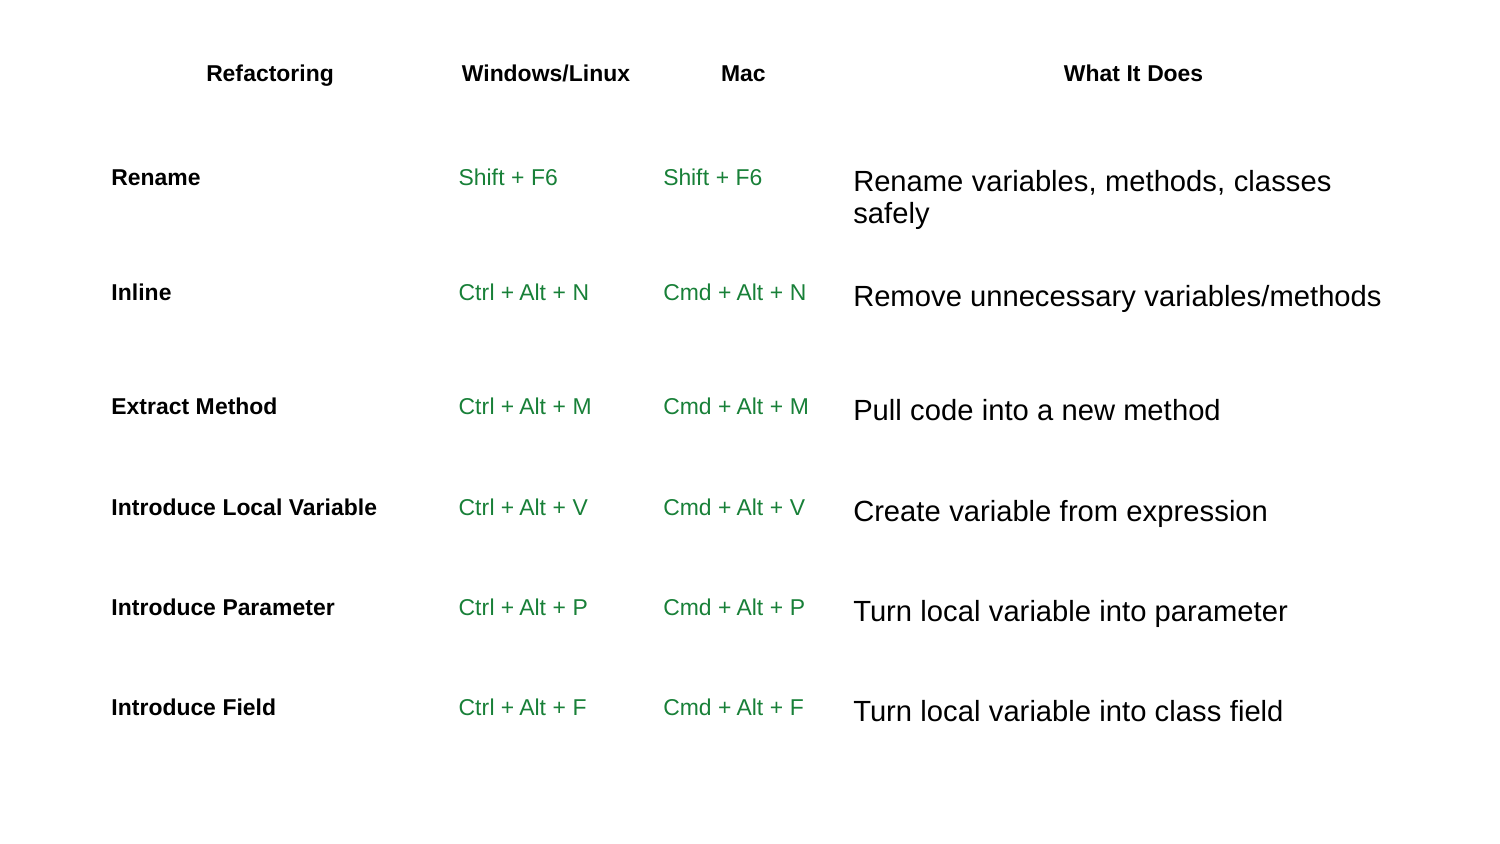

| Refactoring | Windows/Linux | Mac | What It Does |
| --- | --- | --- | --- |
| Rename | Shift + F6 | Shift + F6 | Rename variables, methods, classes safely |
| Inline | Ctrl + Alt + N | Cmd + Alt + N | Remove unnecessary variables/methods |
| Extract Method | Ctrl + Alt + M | Cmd + Alt + M | Pull code into a new method |
| Introduce Local Variable | Ctrl + Alt + V | Cmd + Alt + V | Create variable from expression |
| Introduce Parameter | Ctrl + Alt + P | Cmd + Alt + P | Turn local variable into parameter |
| Introduce Field | Ctrl + Alt + F | Cmd + Alt + F | Turn local variable into class field |